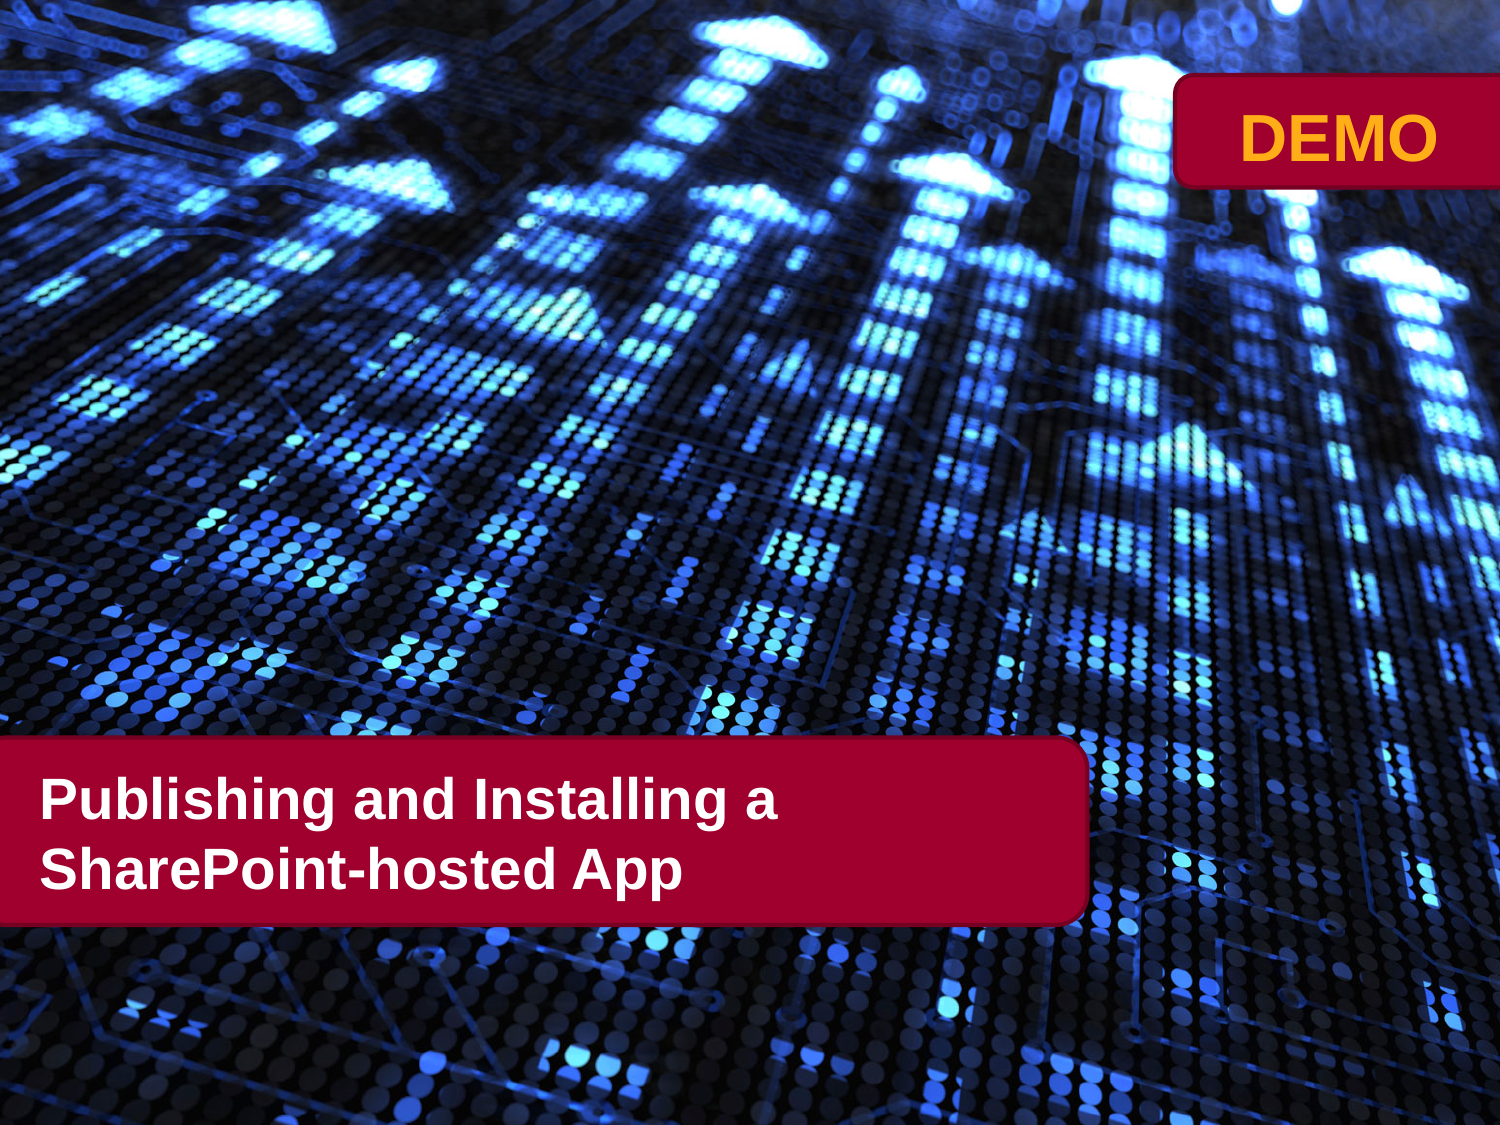

# Publishing and Installing a SharePoint-hosted App